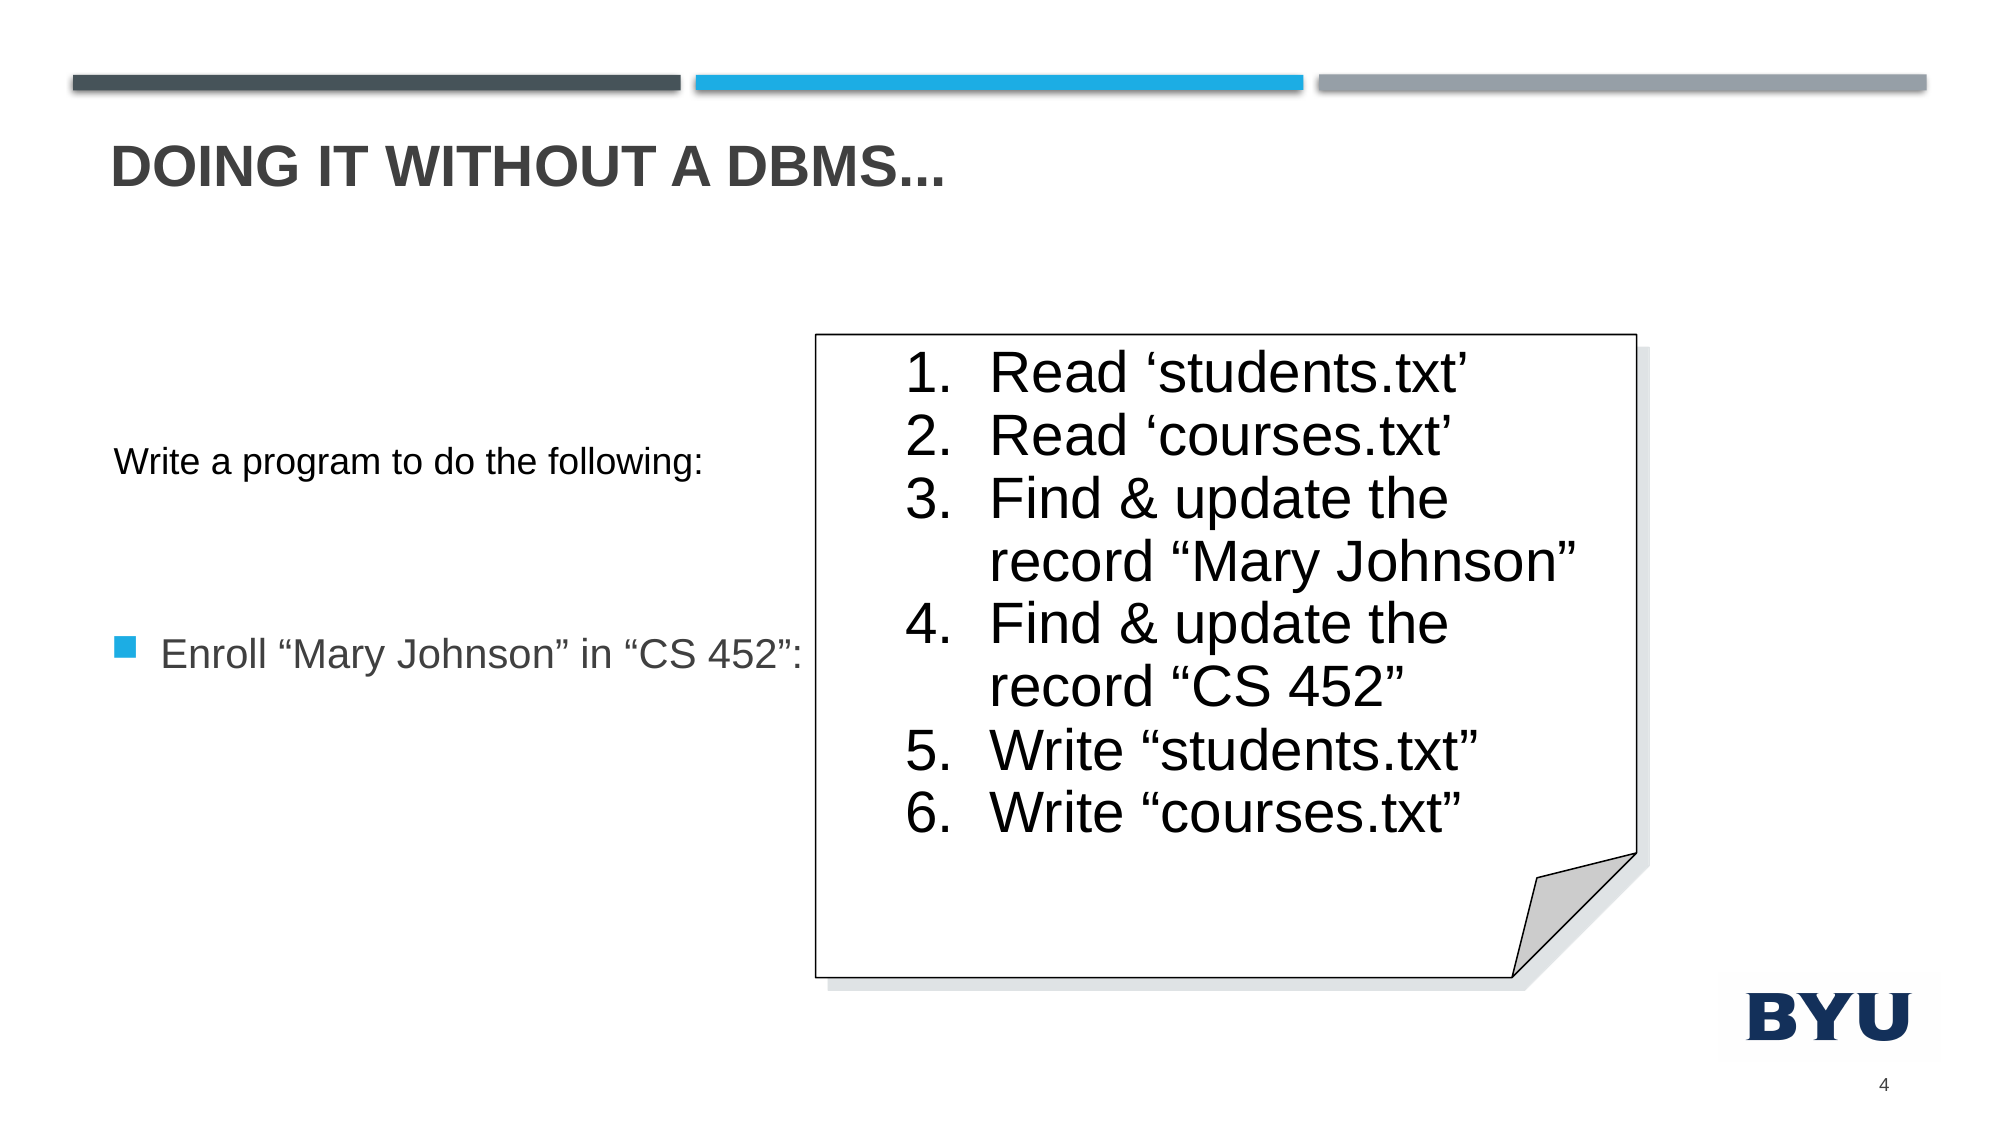

# Doing it without a DBMS...
Enroll “Mary Johnson” in “CS 452”:

Read ‘students.txt’
Read ‘courses.txt’
Find & update the record “Mary Johnson”
Find & update the record “CS 452”
Write “students.txt”
Write “courses.txt”
Write a program to do the following:
4